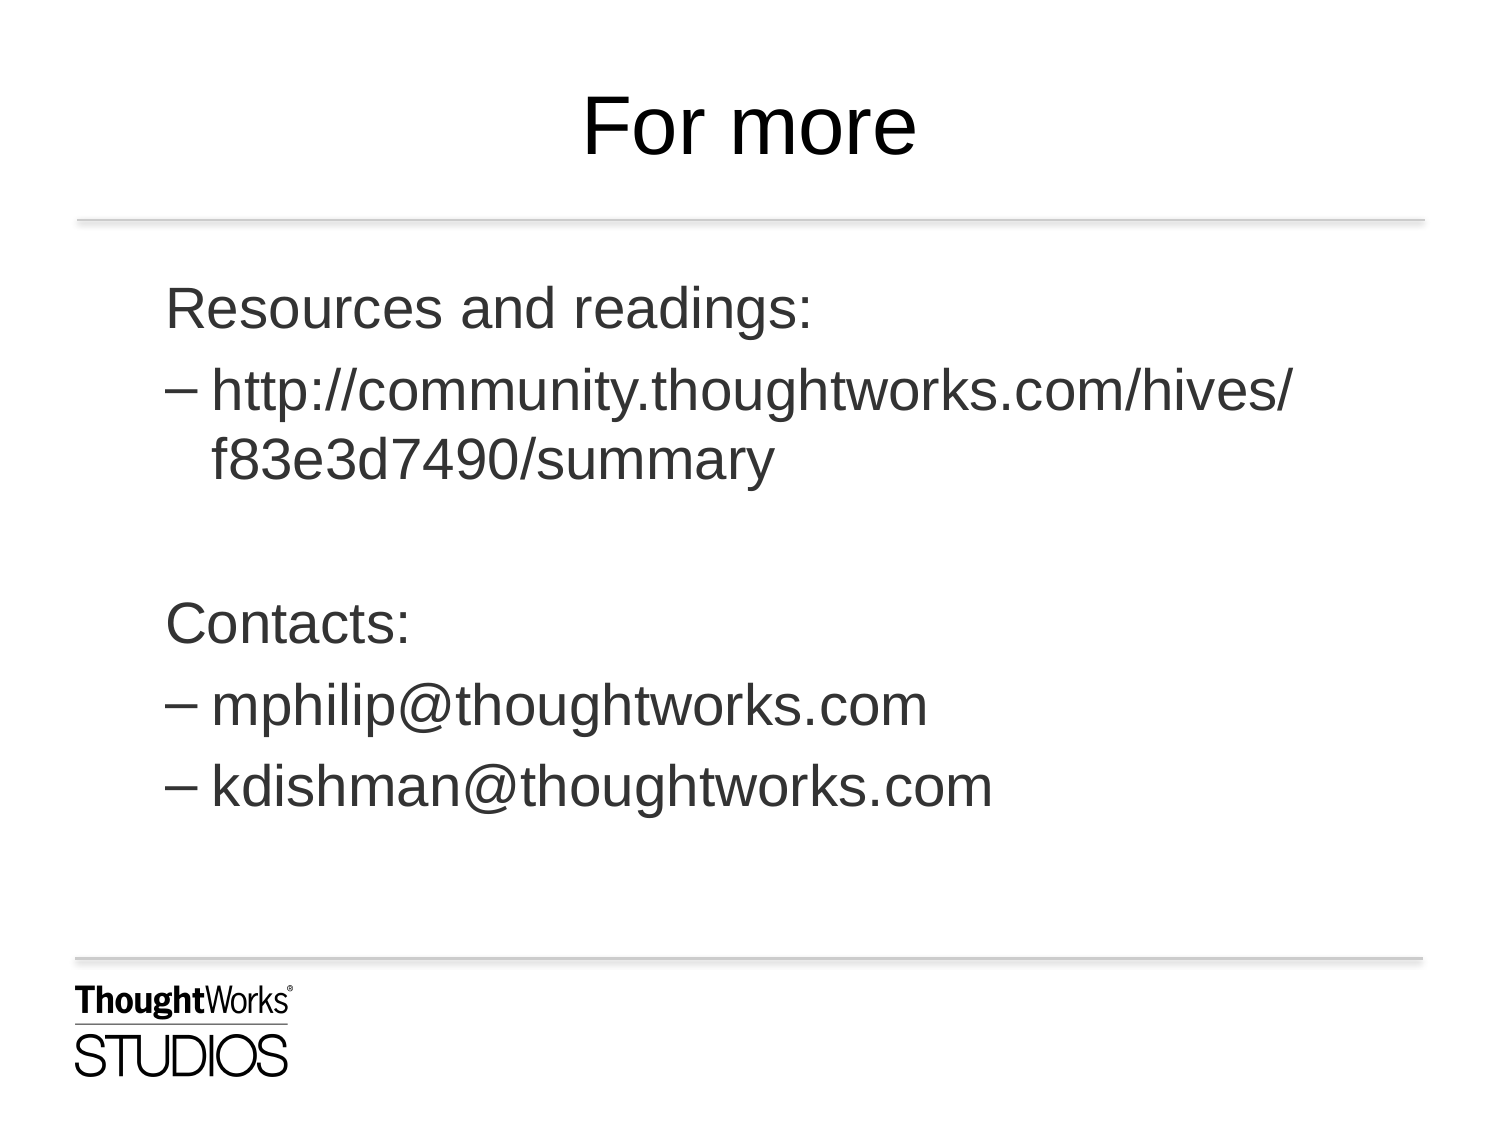

# For more
Resources and readings:
http://community.thoughtworks.com/hives/f83e3d7490/summary

Contacts:
mphilip@thoughtworks.com
kdishman@thoughtworks.com